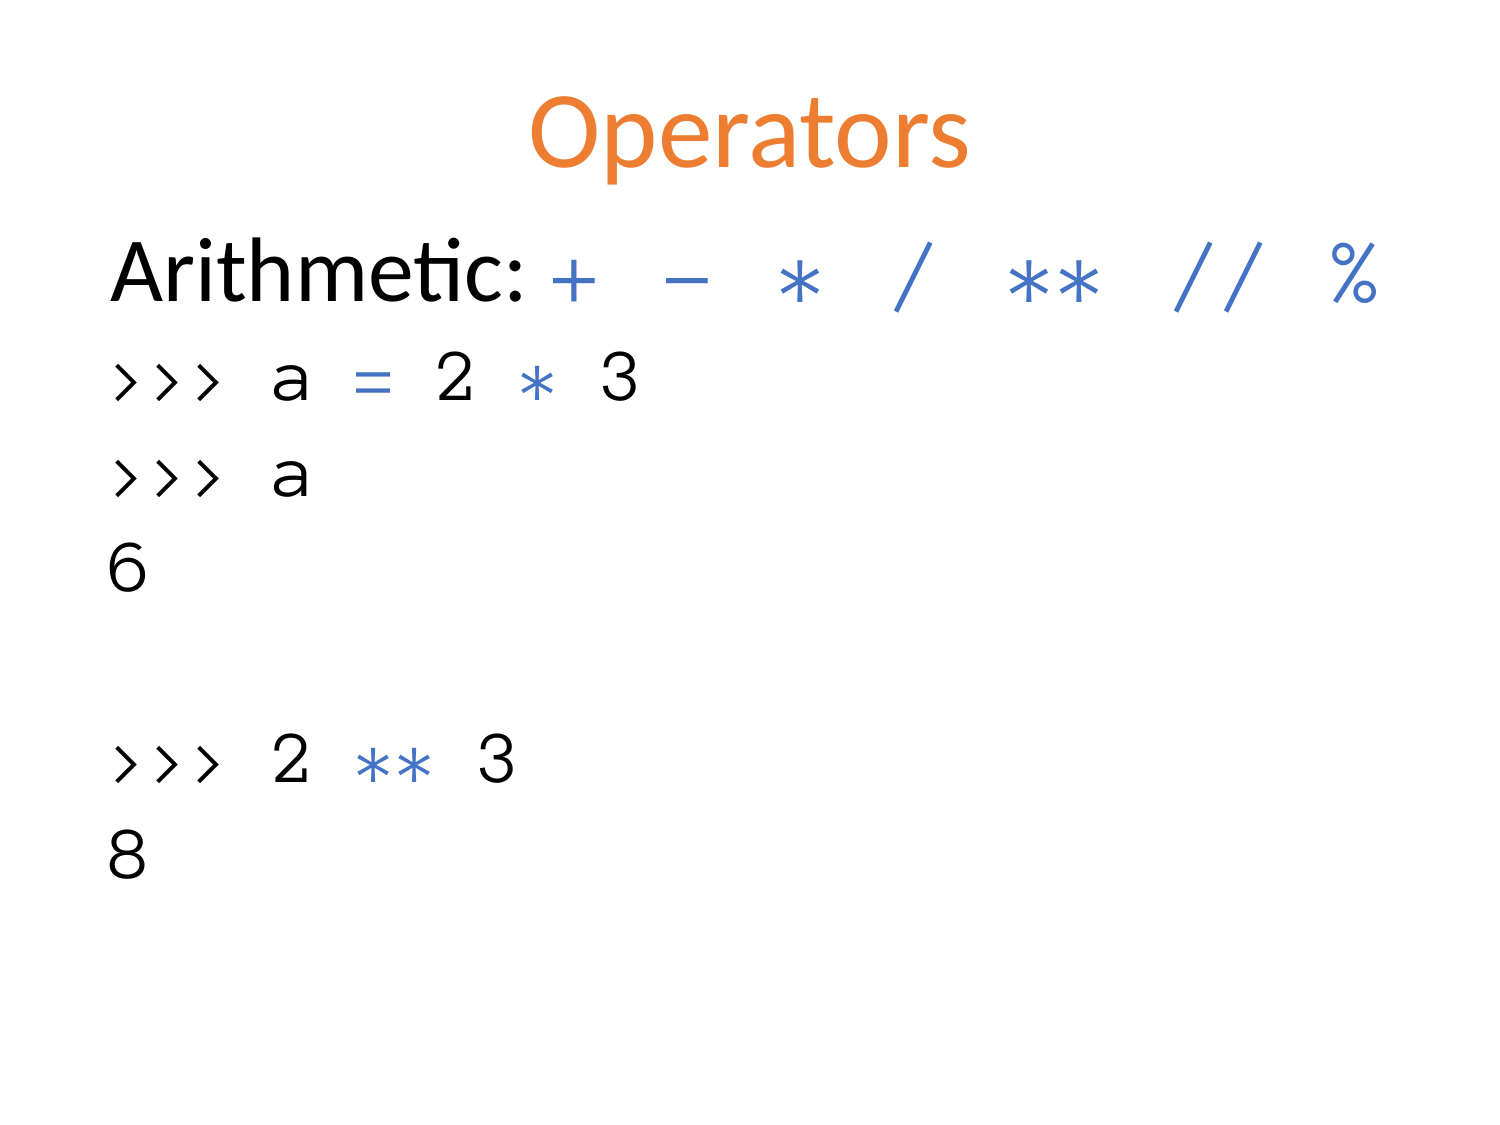

# Operators
%
+
-
*
/
**
//
Arithmetic:
>>> a = 2 * 3
>>> a
6

>>> 2 ** 3
8